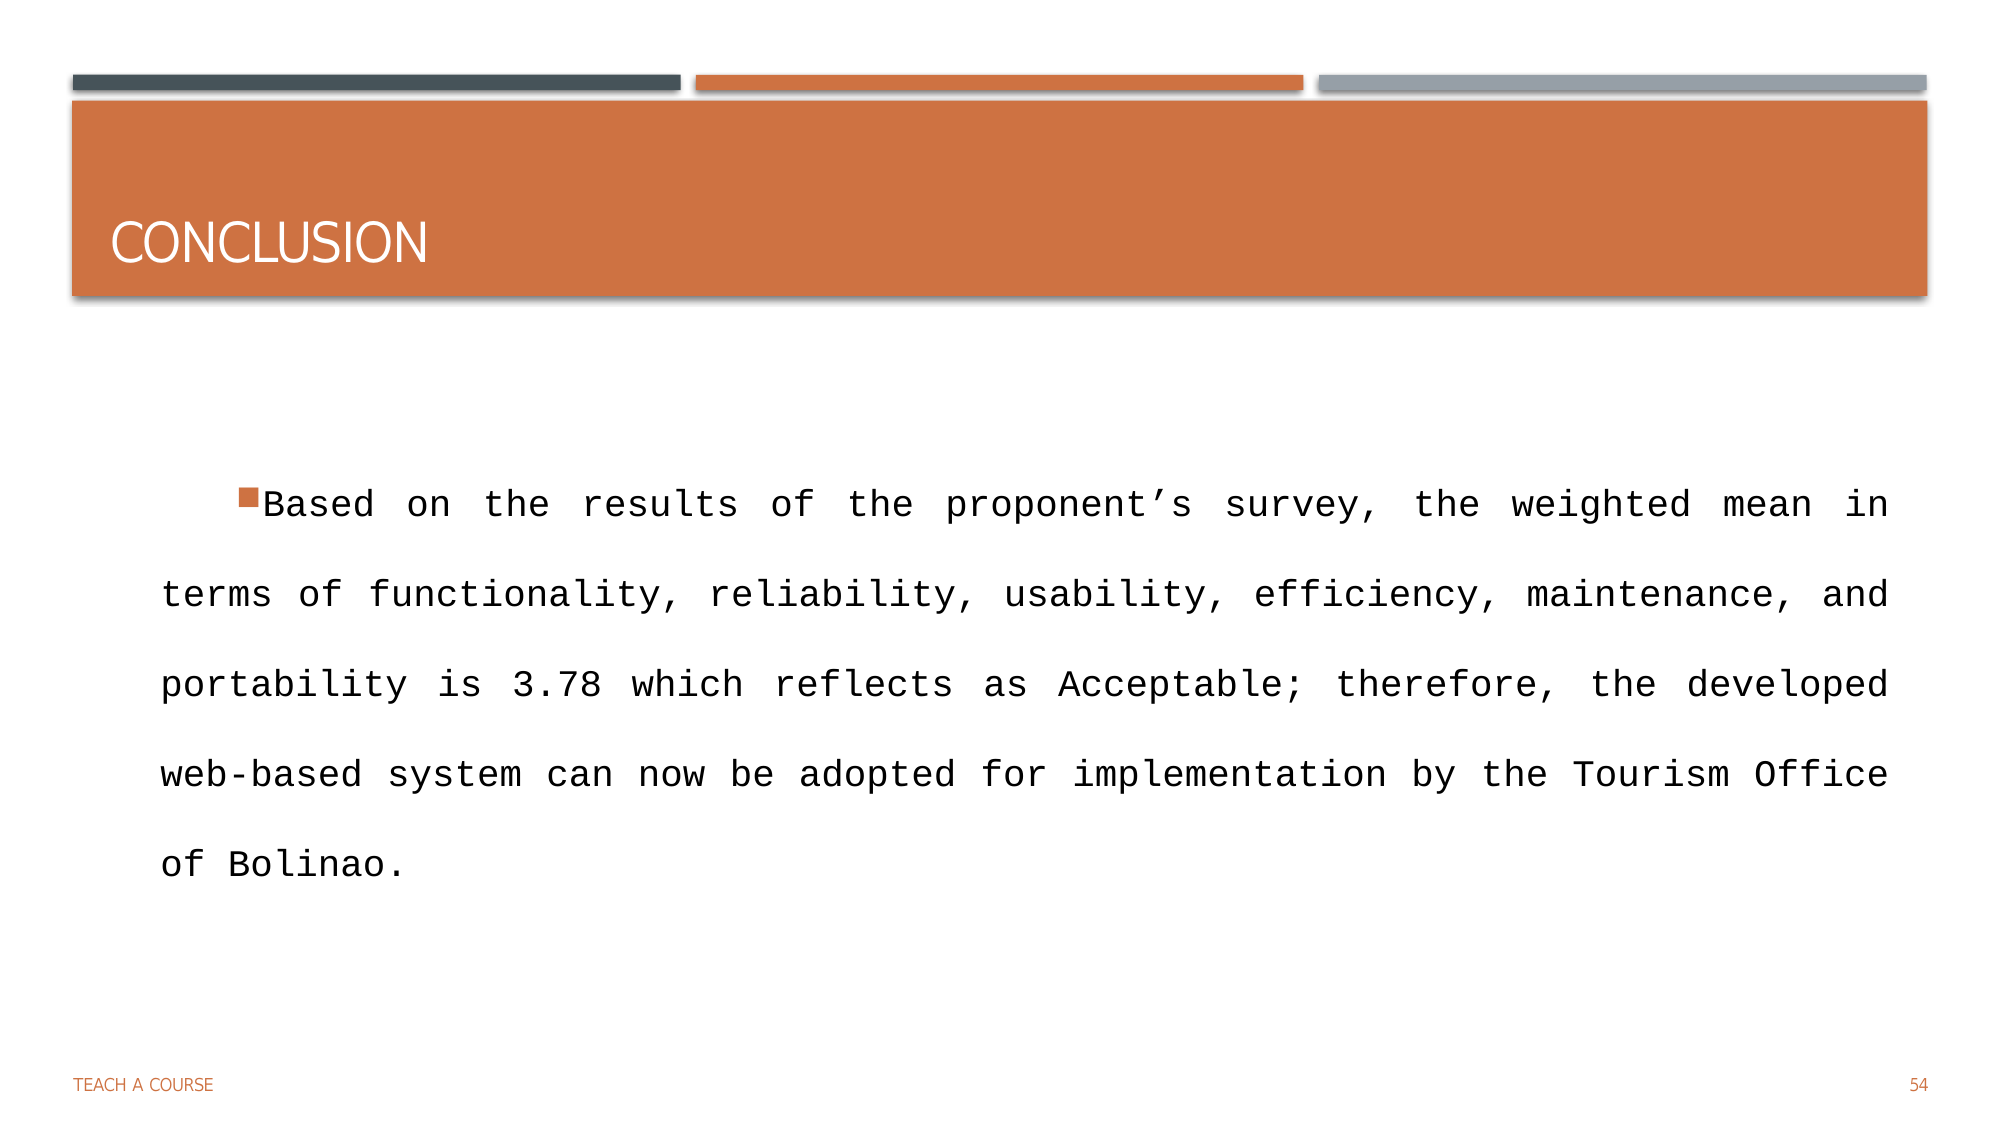

# CONCLUSION
Based on the results of the proponent’s survey, the weighted mean in terms of functionality, reliability, usability, efficiency, maintenance, and portability is 3.78 which reflects as Acceptable; therefore, the developed web-based system can now be adopted for implementation by the Tourism Office of Bolinao.
Teach a Course
54